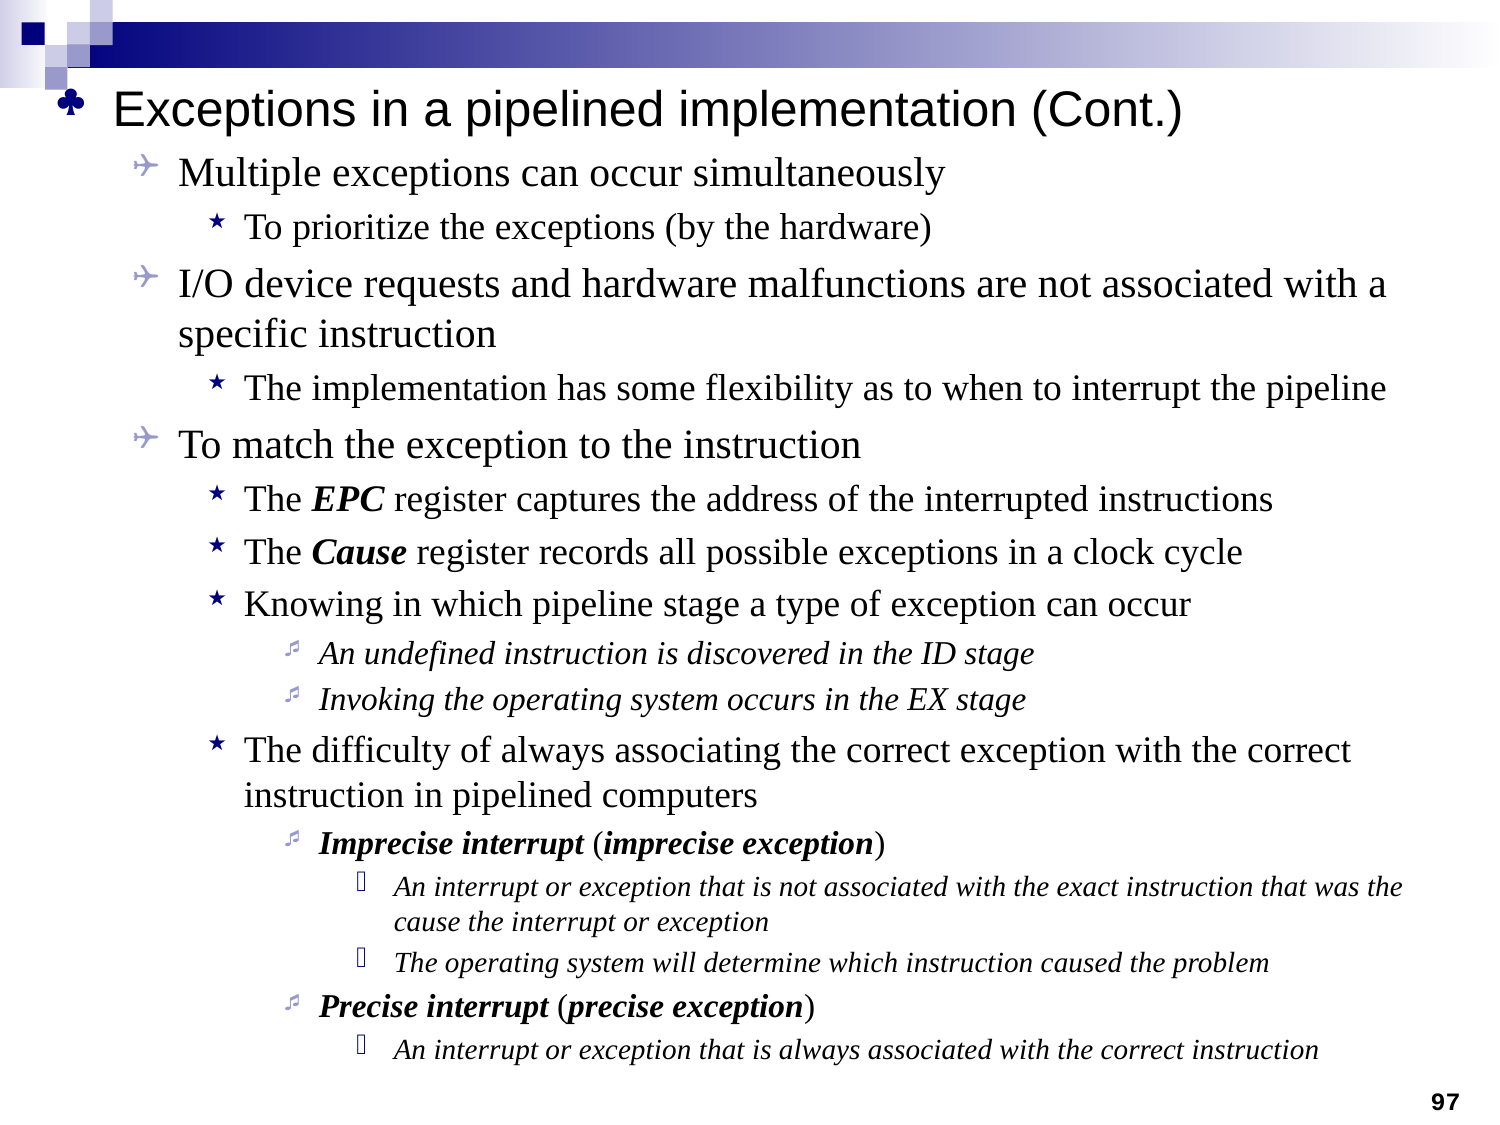

Exceptions in a pipelined implementation (Cont.)
Multiple exceptions can occur simultaneously
To prioritize the exceptions (by the hardware)
I/O device requests and hardware malfunctions are not associated with a specific instruction
The implementation has some flexibility as to when to interrupt the pipeline
To match the exception to the instruction
The EPC register captures the address of the interrupted instructions
The Cause register records all possible exceptions in a clock cycle
Knowing in which pipeline stage a type of exception can occur
An undefined instruction is discovered in the ID stage
Invoking the operating system occurs in the EX stage
The difficulty of always associating the correct exception with the correct instruction in pipelined computers
Imprecise interrupt (imprecise exception)
An interrupt or exception that is not associated with the exact instruction that was the cause the interrupt or exception
The operating system will determine which instruction caused the problem
Precise interrupt (precise exception)
An interrupt or exception that is always associated with the correct instruction
97